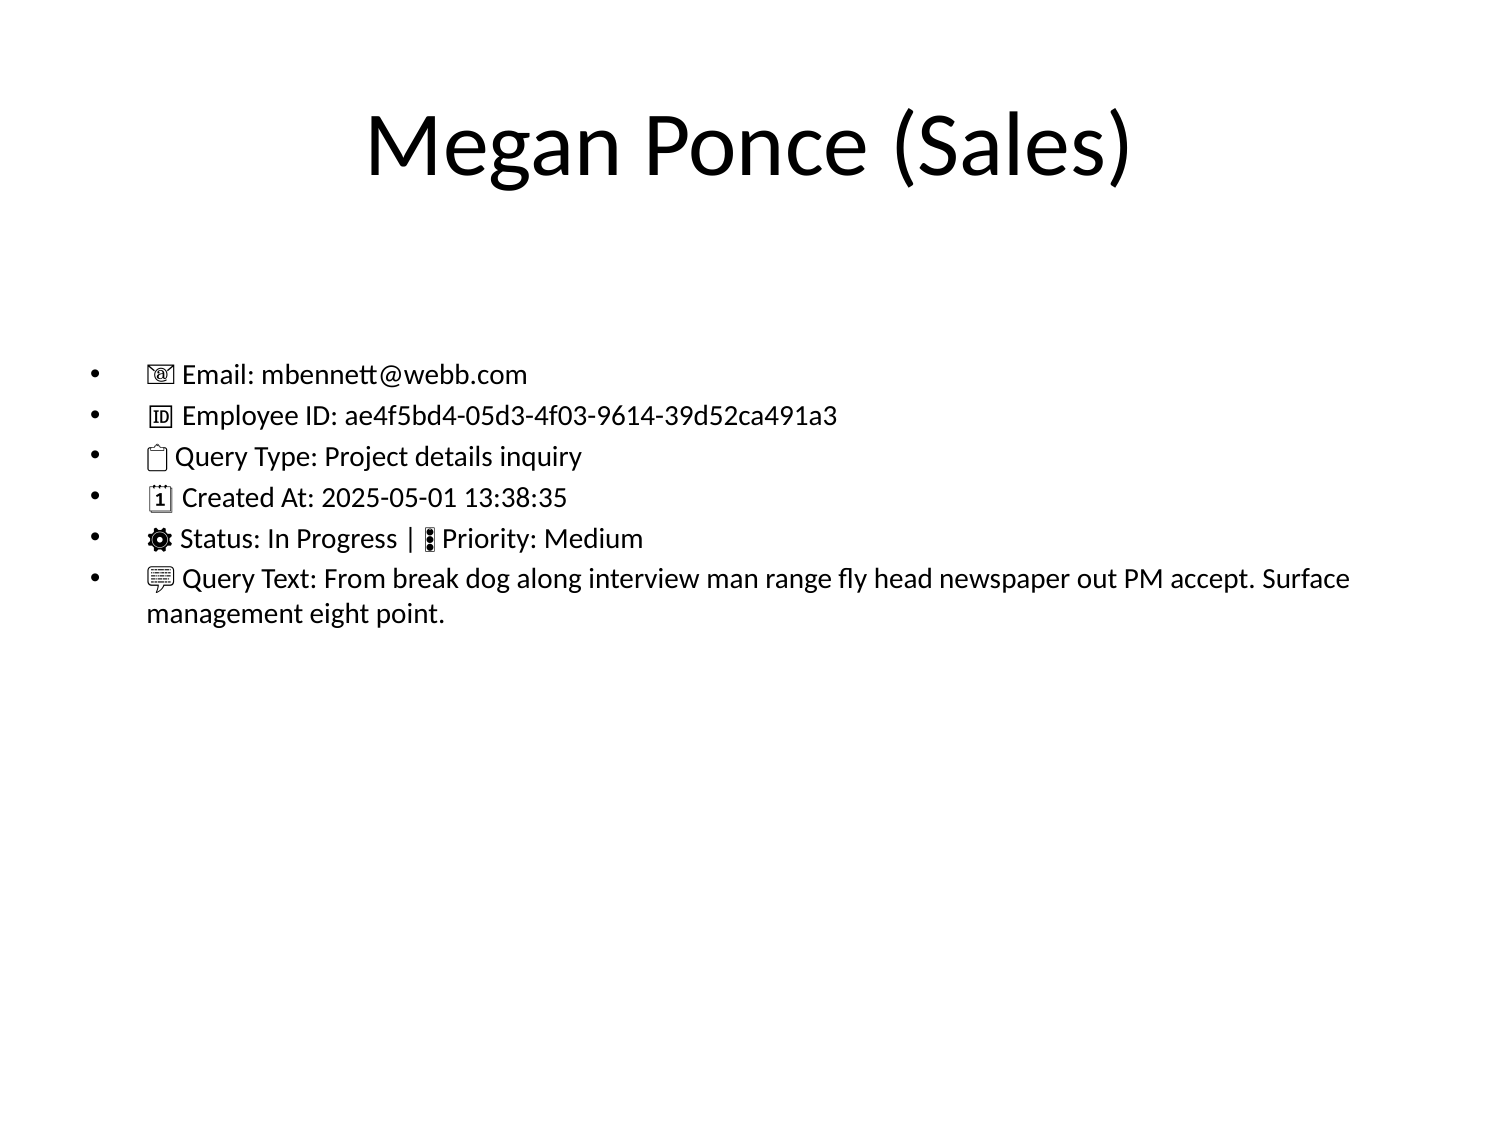

# Megan Ponce (Sales)

📧 Email: mbennett@webb.com
🆔 Employee ID: ae4f5bd4-05d3-4f03-9614-39d52ca491a3
📋 Query Type: Project details inquiry
🗓 Created At: 2025-05-01 13:38:35
⚙ Status: In Progress | 🚦 Priority: Medium
💬 Query Text: From break dog along interview man range fly head newspaper out PM accept. Surface management eight point.